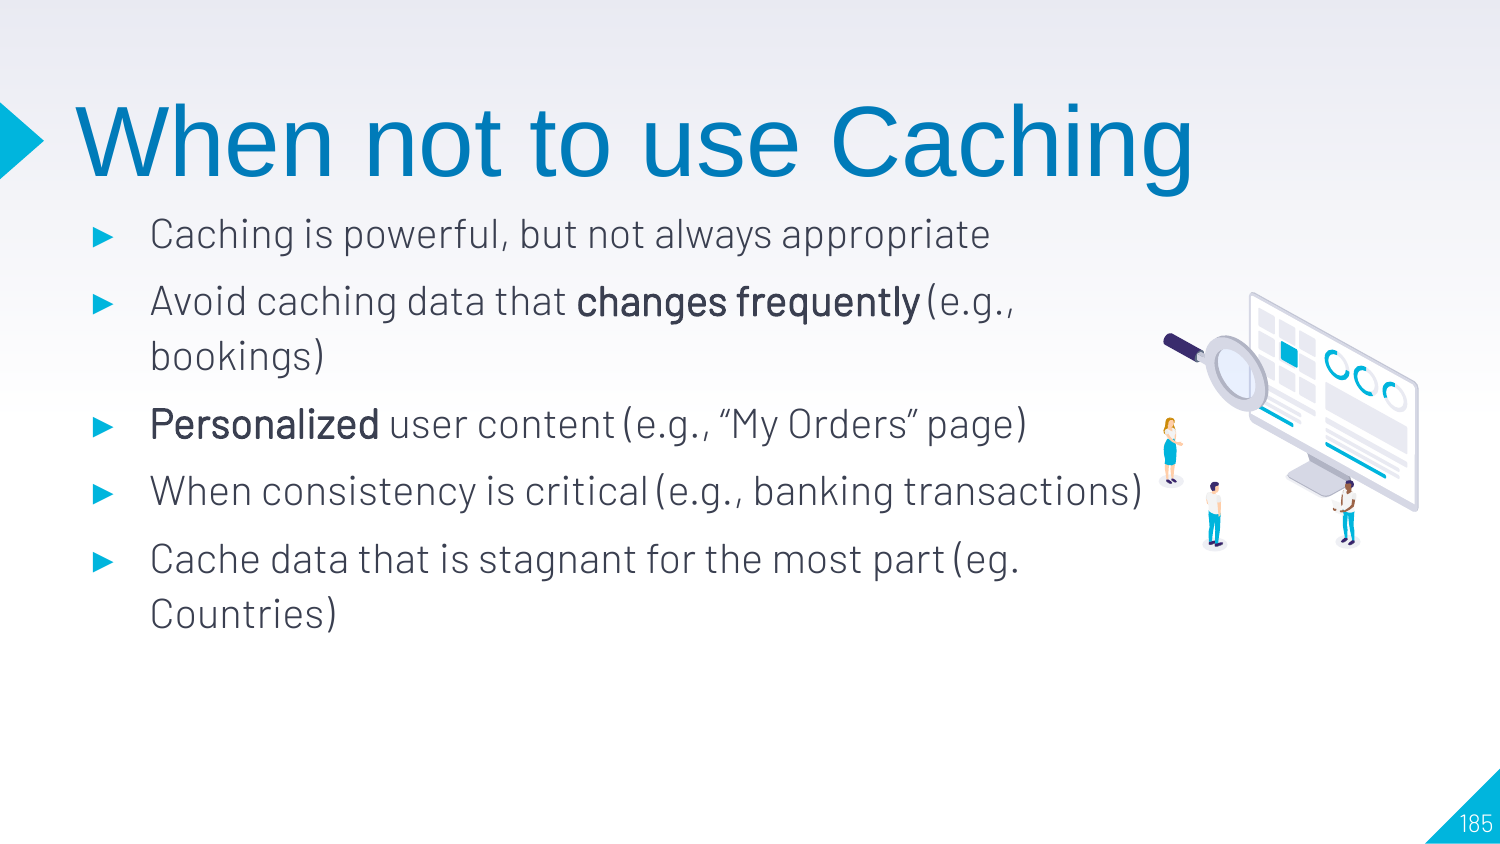

# When not to use Caching
Caching is powerful, but not always appropriate
Avoid caching data that changes frequently (e.g., bookings)
Personalized user content (e.g., “My Orders” page)
When consistency is critical (e.g., banking transactions)
Cache data that is stagnant for the most part (eg. Countries)

185